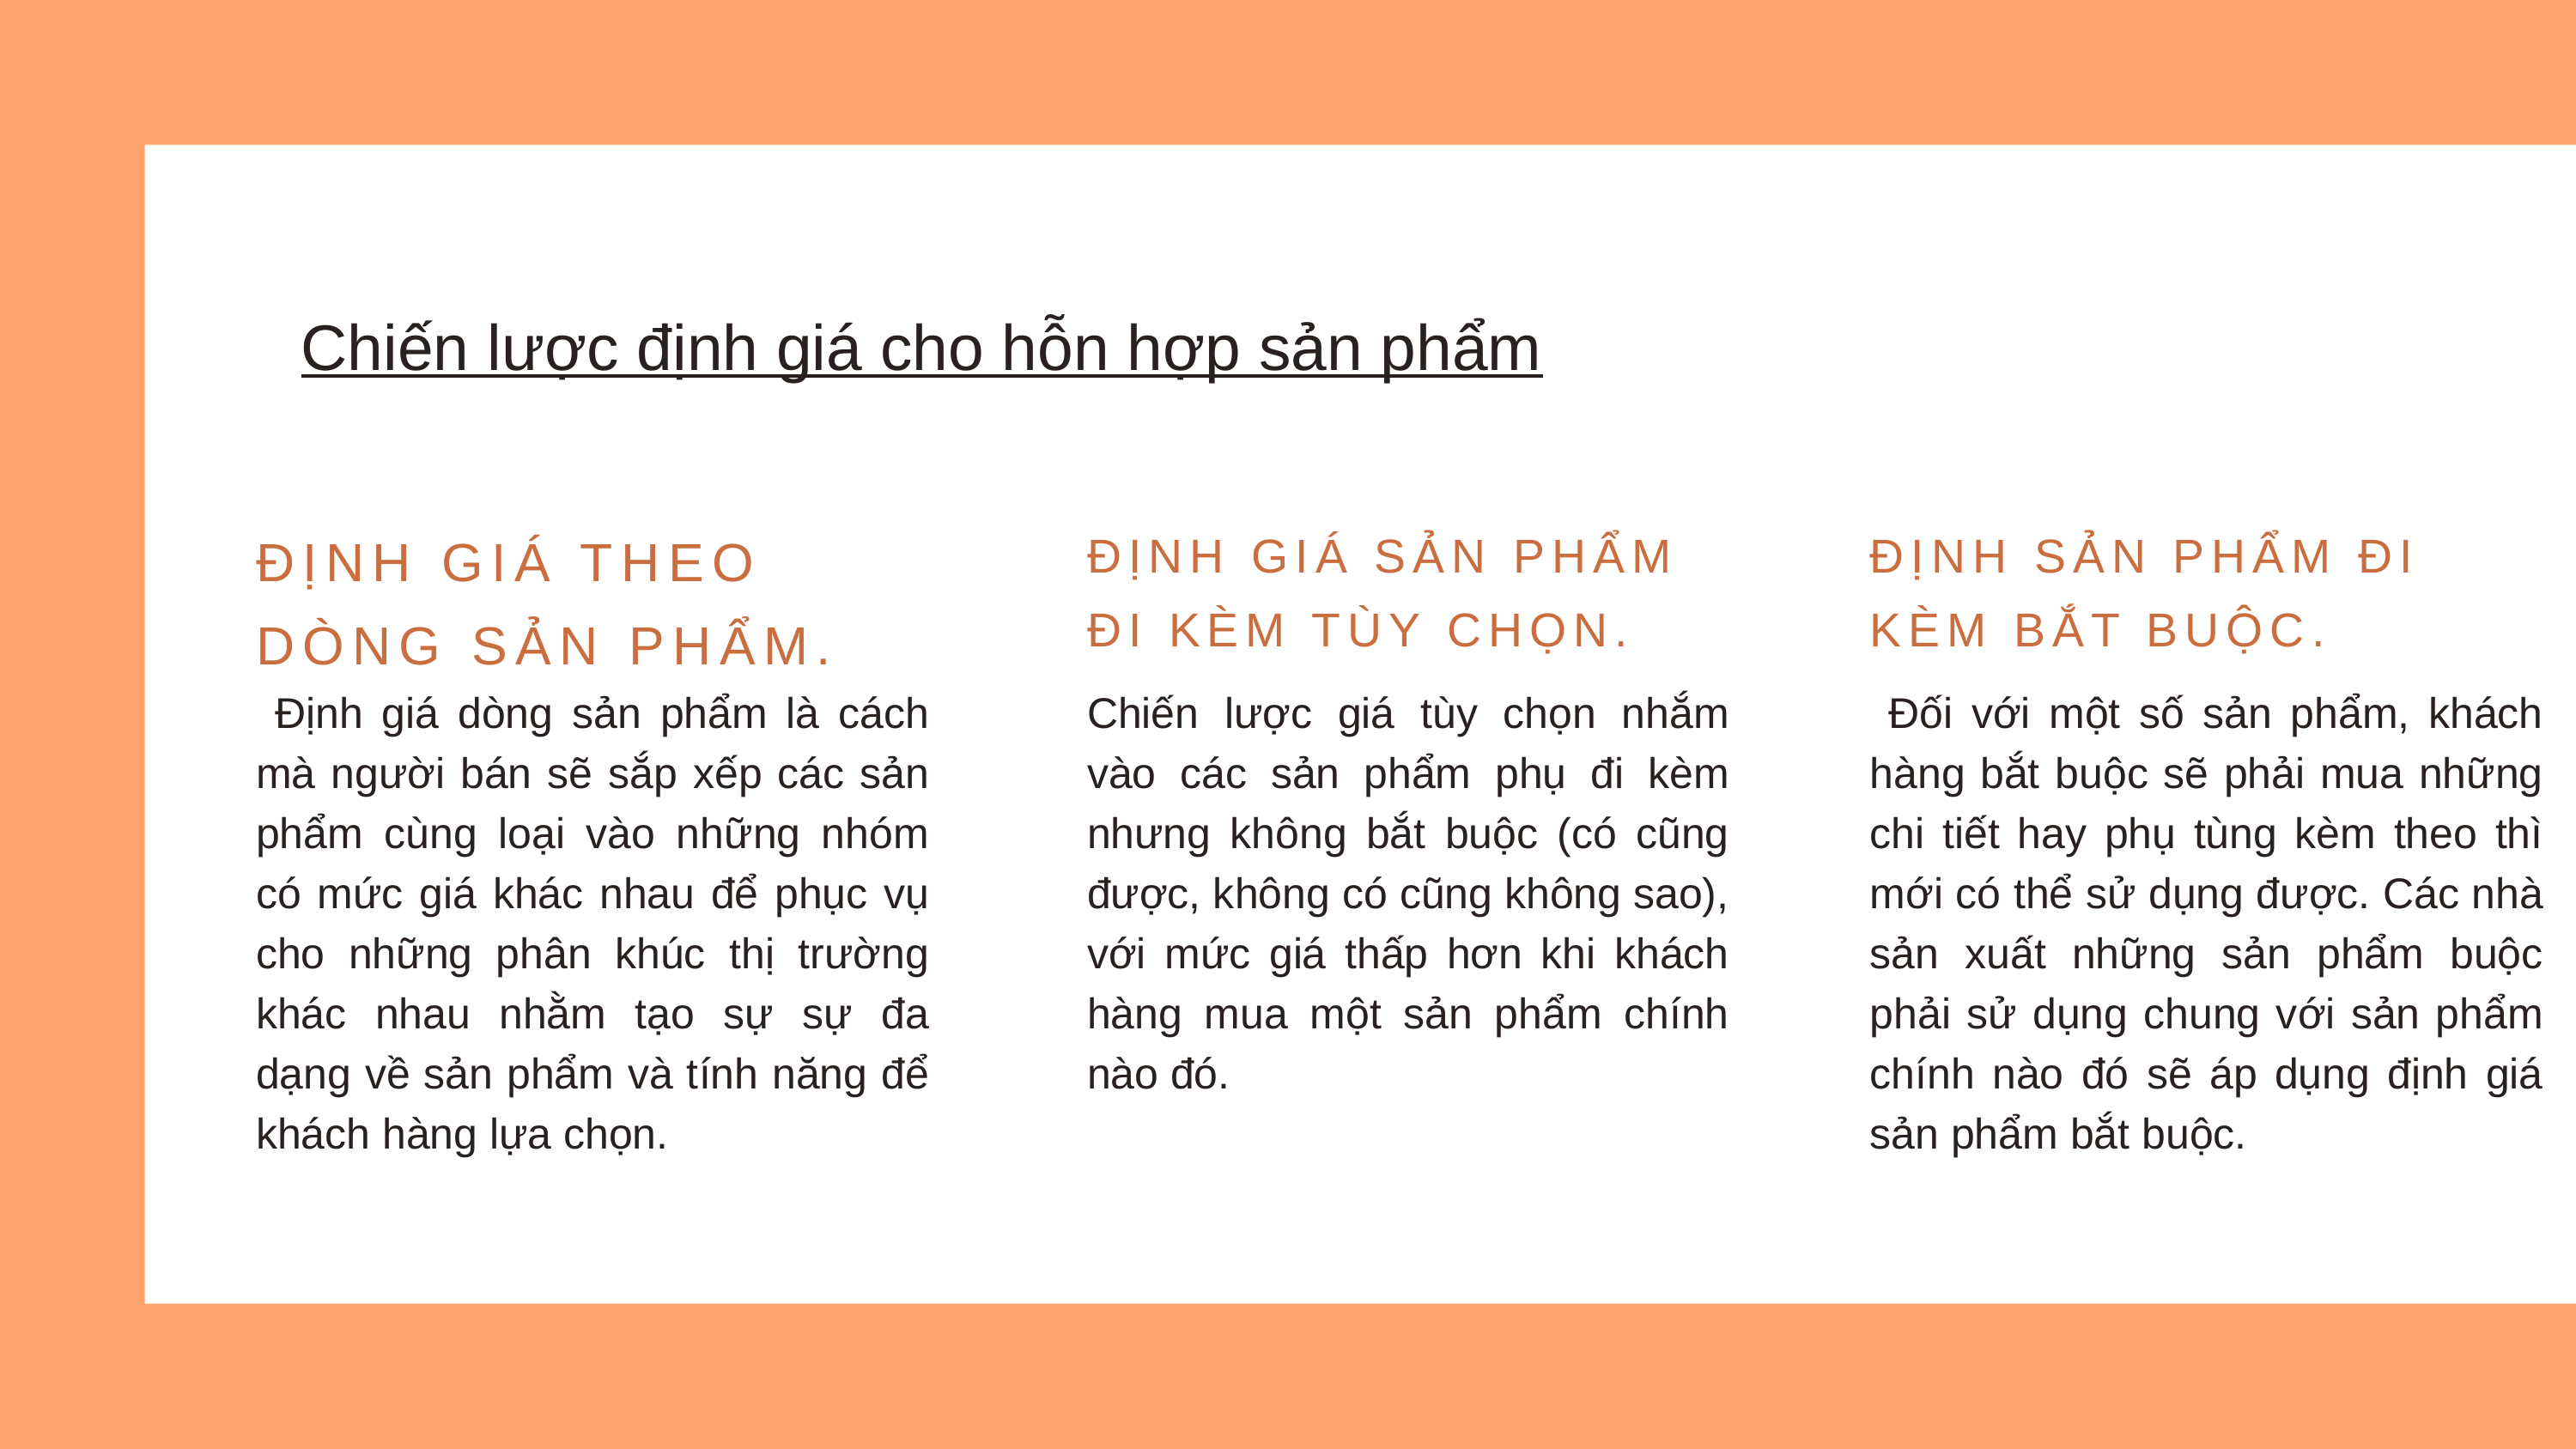

Chiến lược định giá cho hỗn hợp sản phẩm
ĐỊNH GIÁ THEO DÒNG SẢN PHẨM.

ĐỊNH GIÁ SẢN PHẨM ĐI KÈM TÙY CHỌN.

ĐỊNH SẢN PHẨM ĐI KÈM BẮT BUỘC.

 Định giá dòng sản phẩm là cách mà người bán sẽ sắp xếp các sản phẩm cùng loại vào những nhóm có mức giá khác nhau để phục vụ cho những phân khúc thị trường khác nhau nhằm tạo sự sự đa dạng về sản phẩm và tính năng để khách hàng lựa chọn.

Chiến lược giá tùy chọn nhắm vào các sản phẩm phụ đi kèm nhưng không bắt buộc (có cũng được, không có cũng không sao), với mức giá thấp hơn khi khách hàng mua một sản phẩm chính nào đó.
 Đối với một số sản phẩm, khách hàng bắt buộc sẽ phải mua những chi tiết hay phụ tùng kèm theo thì mới có thể sử dụng được. Các nhà sản xuất những sản phẩm buộc phải sử dụng chung với sản phẩm chính nào đó sẽ áp dụng định giá sản phẩm bắt buộc.